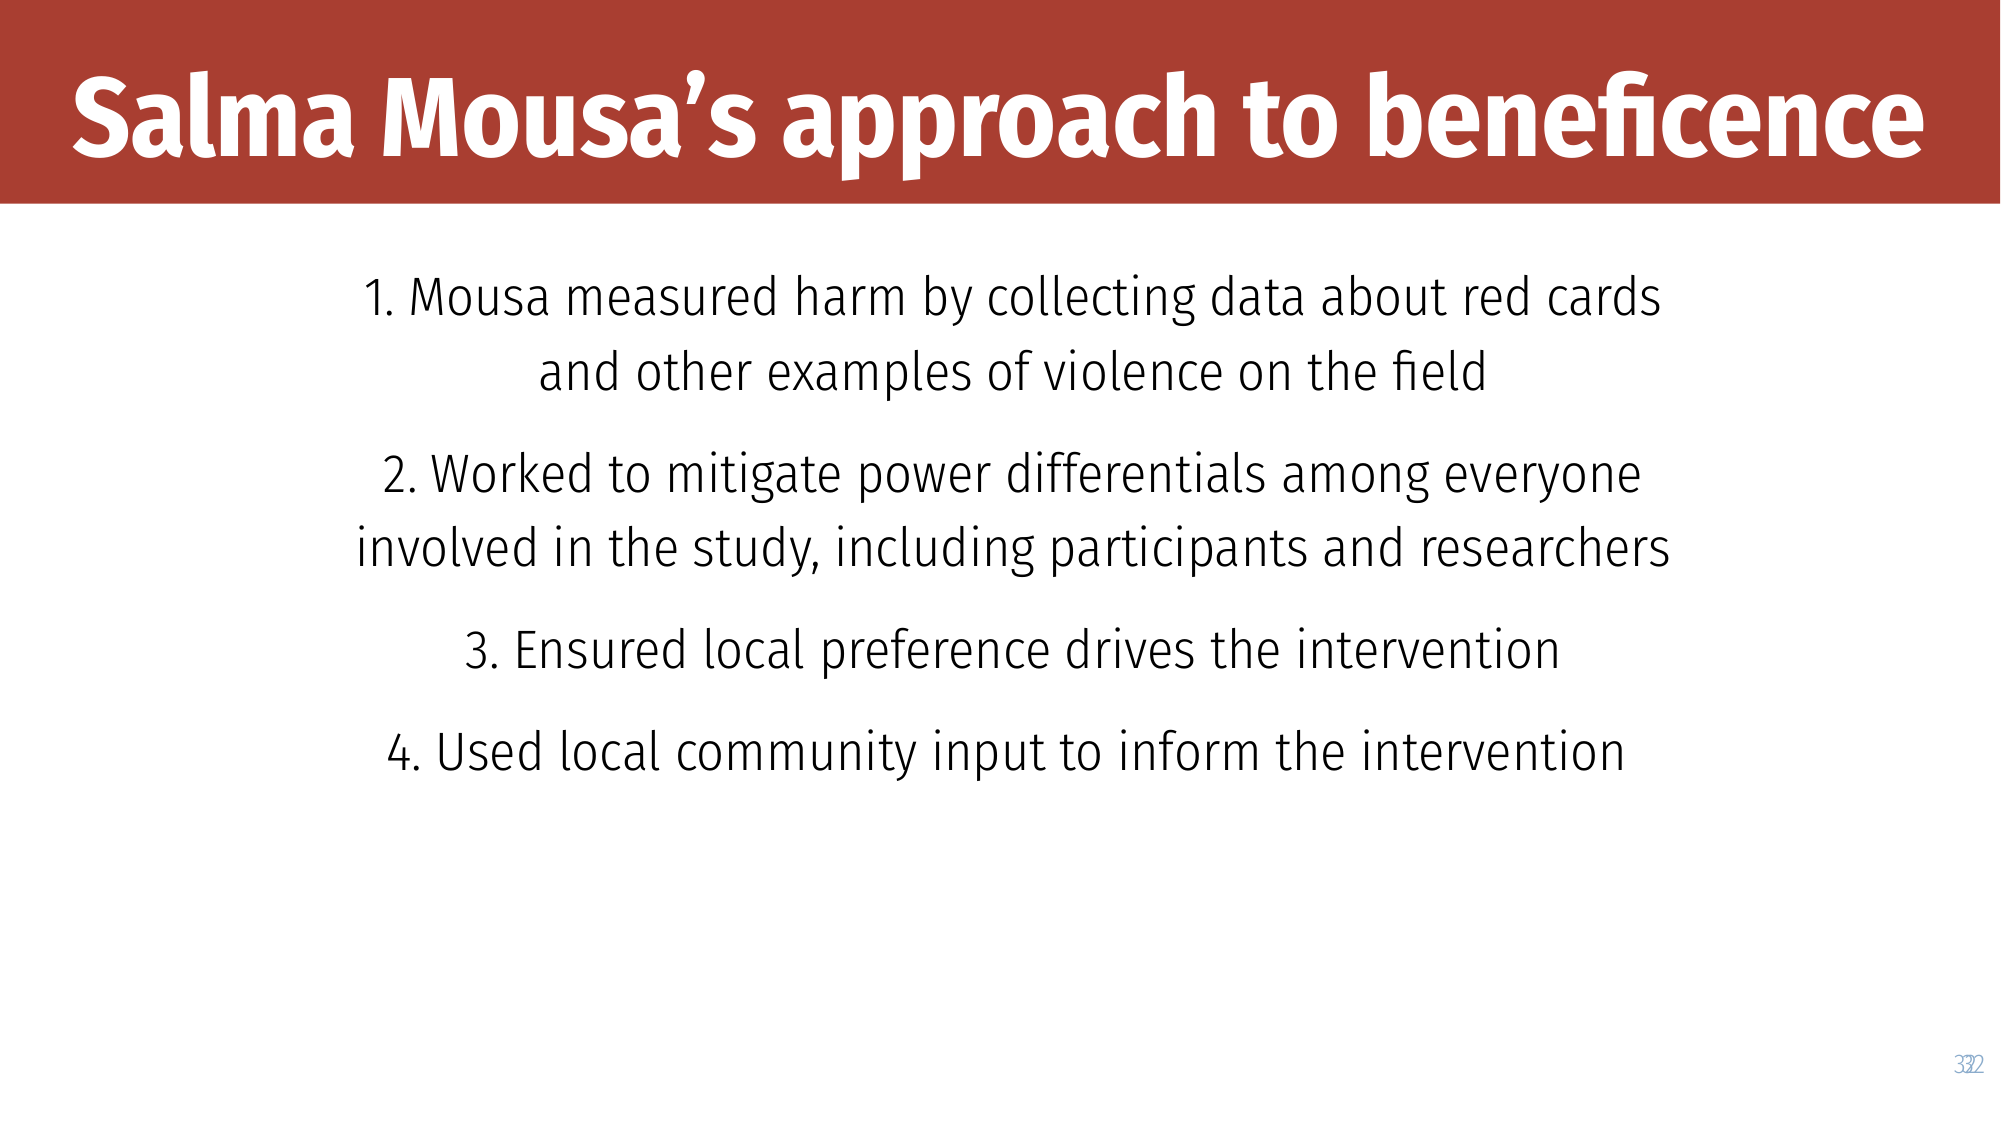

# Salma Mousa’s approach to beneficence
1. Mousa measured harm by collecting data about red cards and other examples of violence on the field
2. Worked to mitigate power differentials among everyone involved in the study, including participants and researchers
3. Ensured local preference drives the intervention
4. Used local community input to inform the intervention

32
32